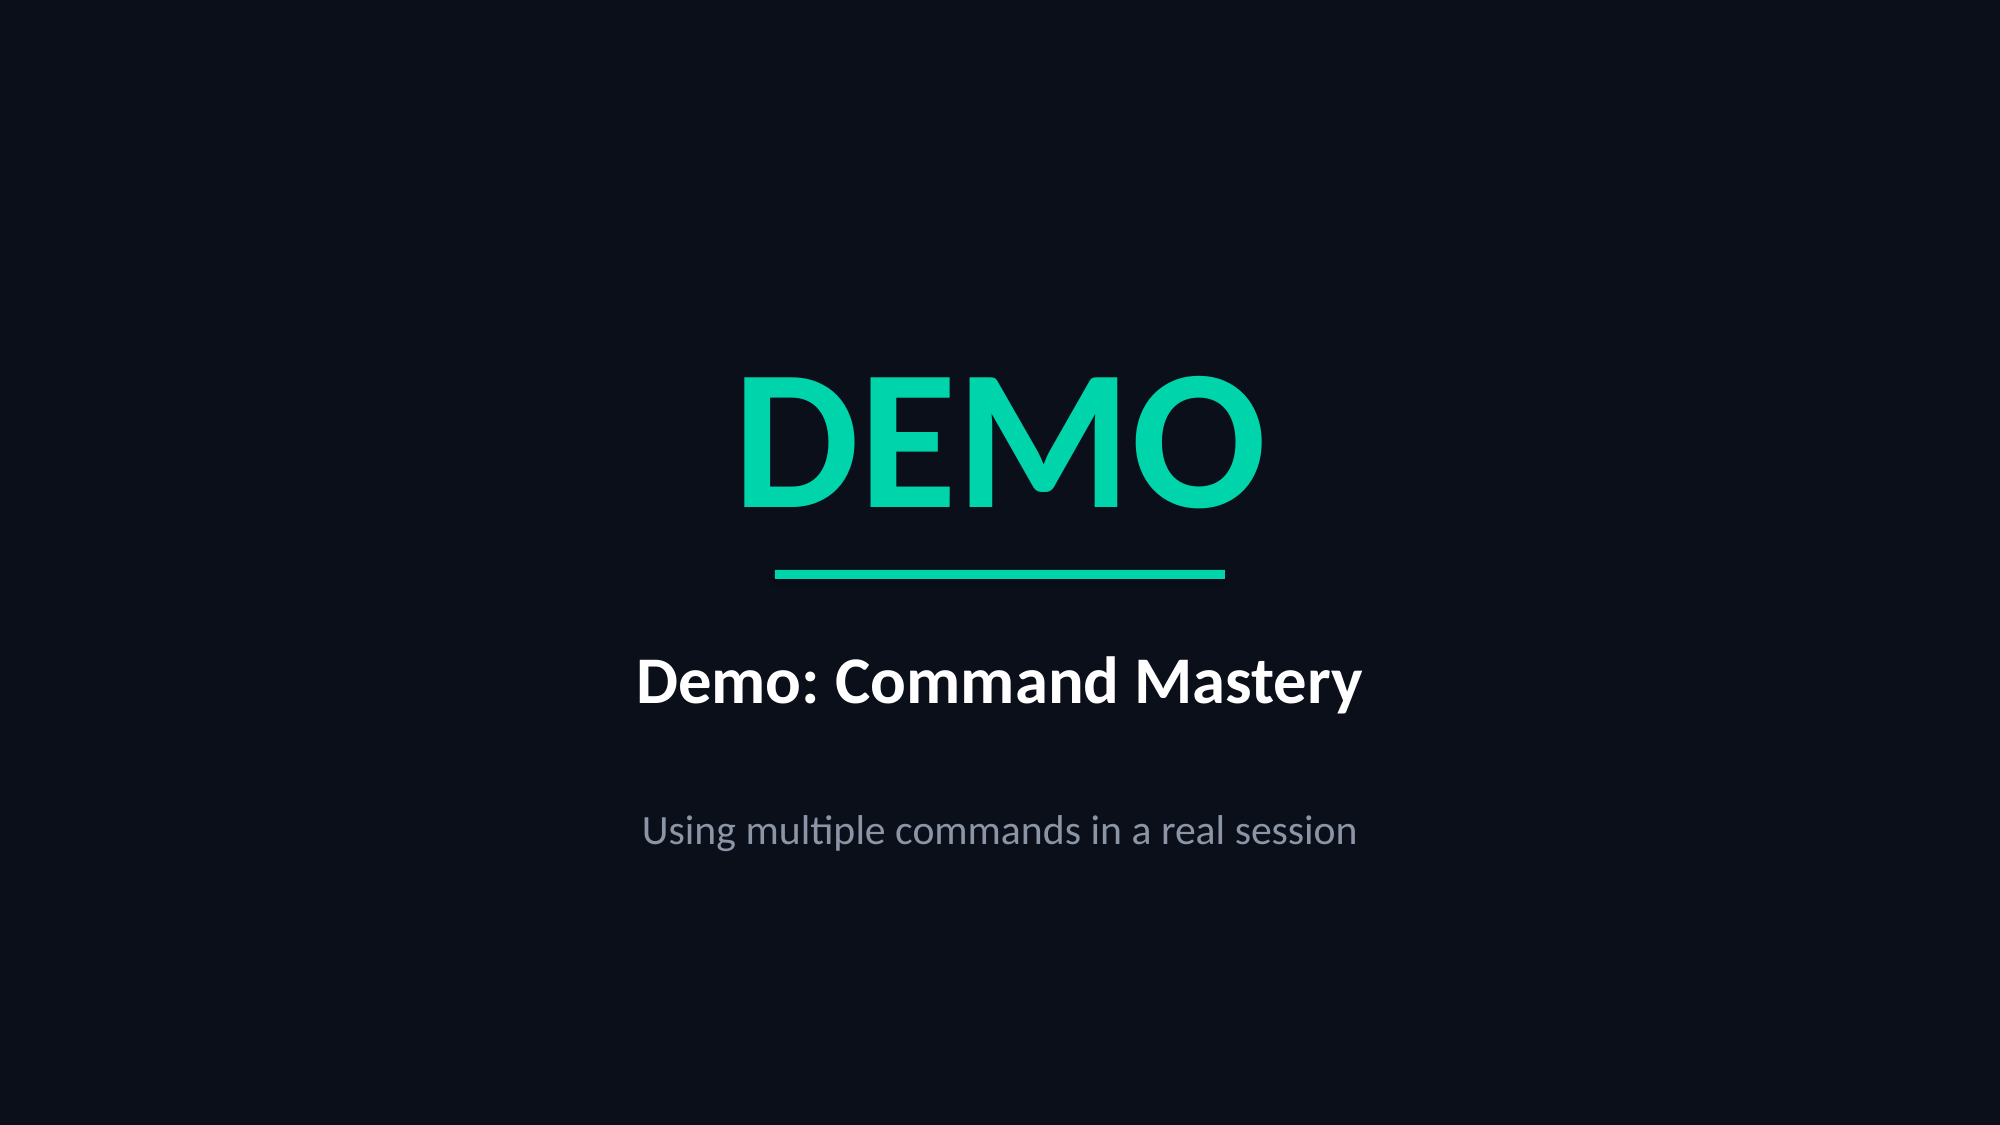

DEMO

Demo: Command Mastery
Using multiple commands in a real session